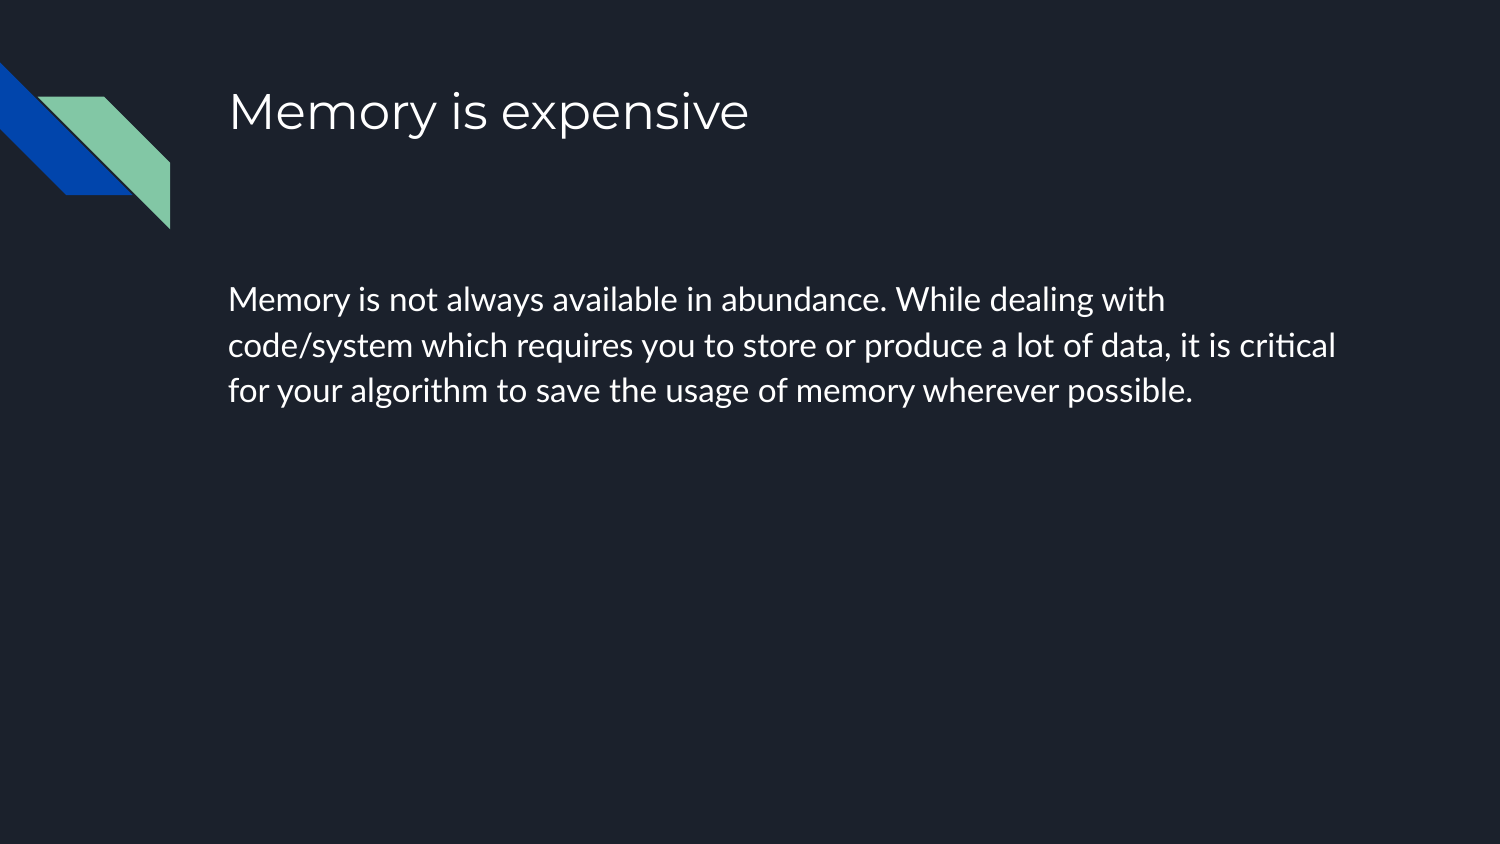

# Memory is expensive
Memory is not always available in abundance. While dealing with code/system which requires you to store or produce a lot of data, it is critical for your algorithm to save the usage of memory wherever possible.